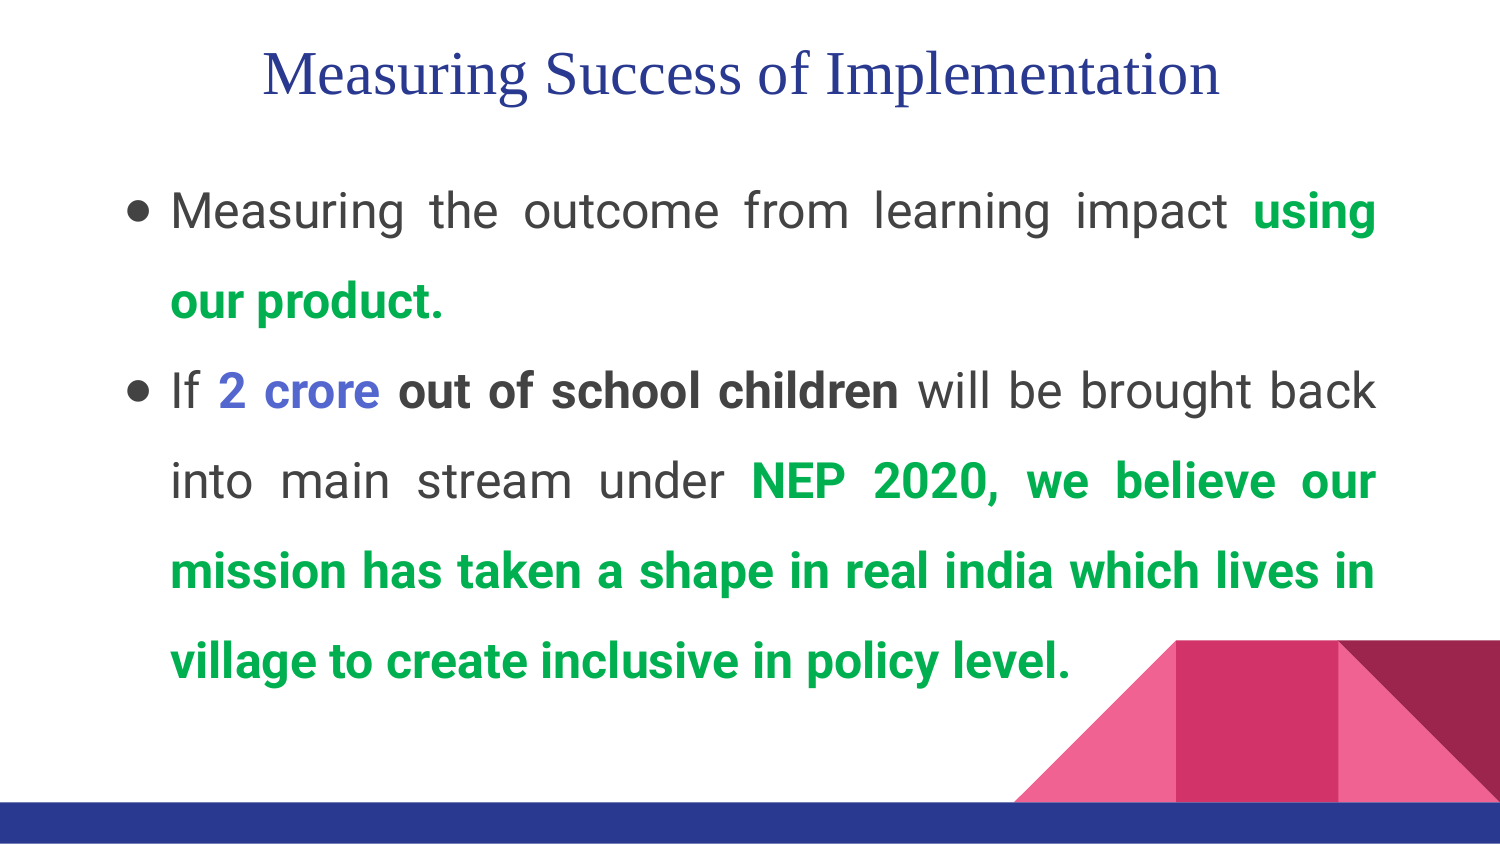

# Measuring Success of Implementation
Measuring the outcome from learning impact using our product.
If 2 crore out of school children will be brought back into main stream under NEP 2020, we believe our mission has taken a shape in real india which lives in village to create inclusive in policy level.